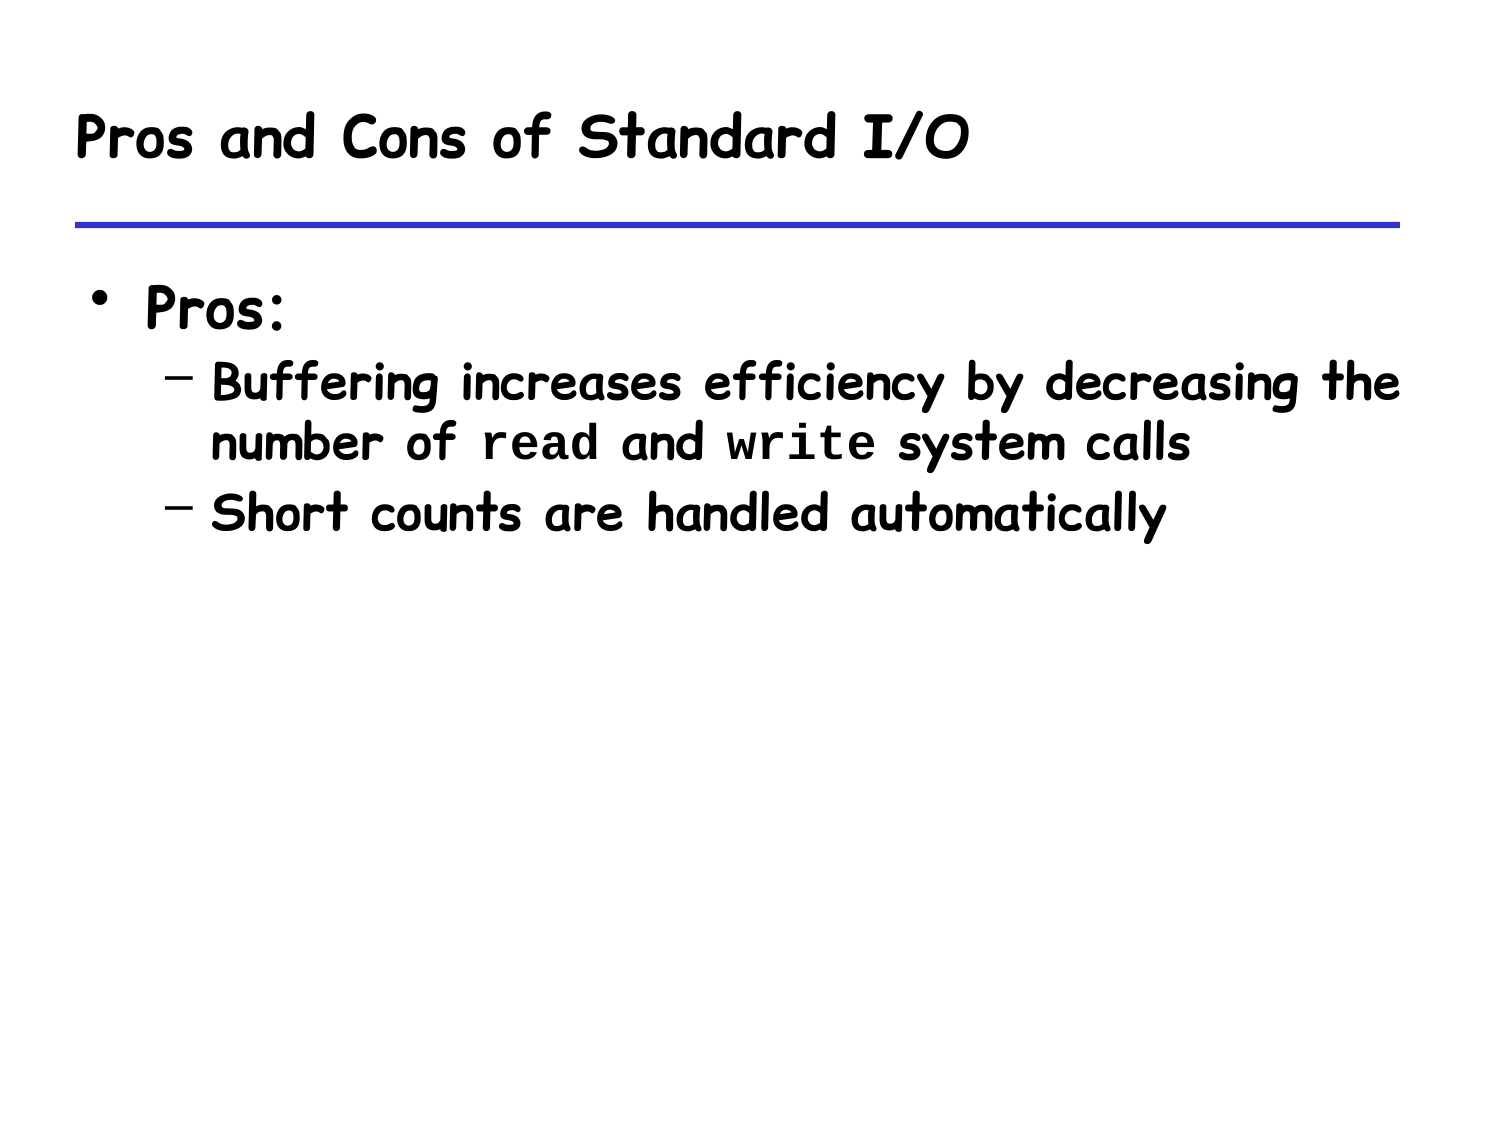

# Pros and Cons of Standard I/O
Pros:
Buffering increases efficiency by decreasing the number of read and write system calls
Short counts are handled automatically